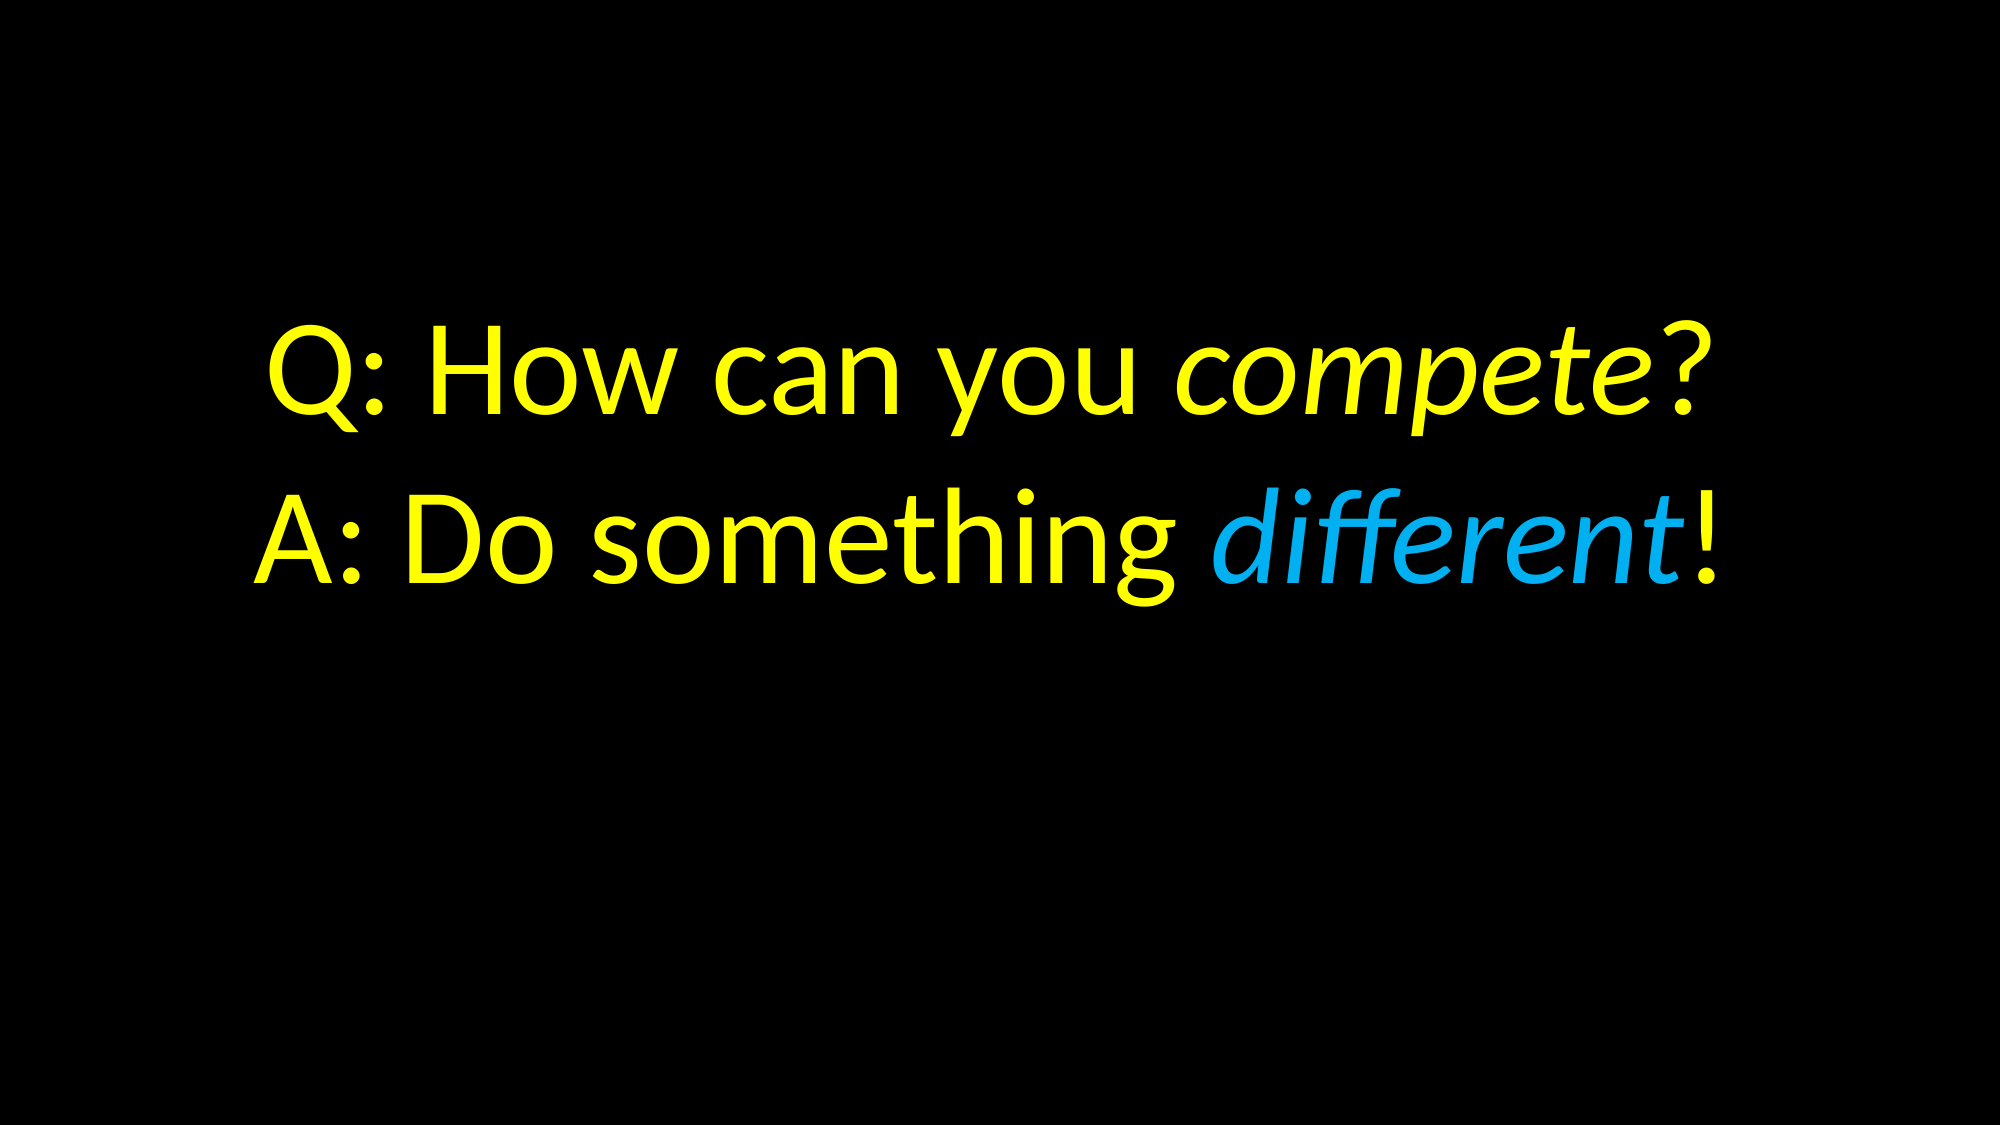

Q: How can you compete?
A: Do something different!